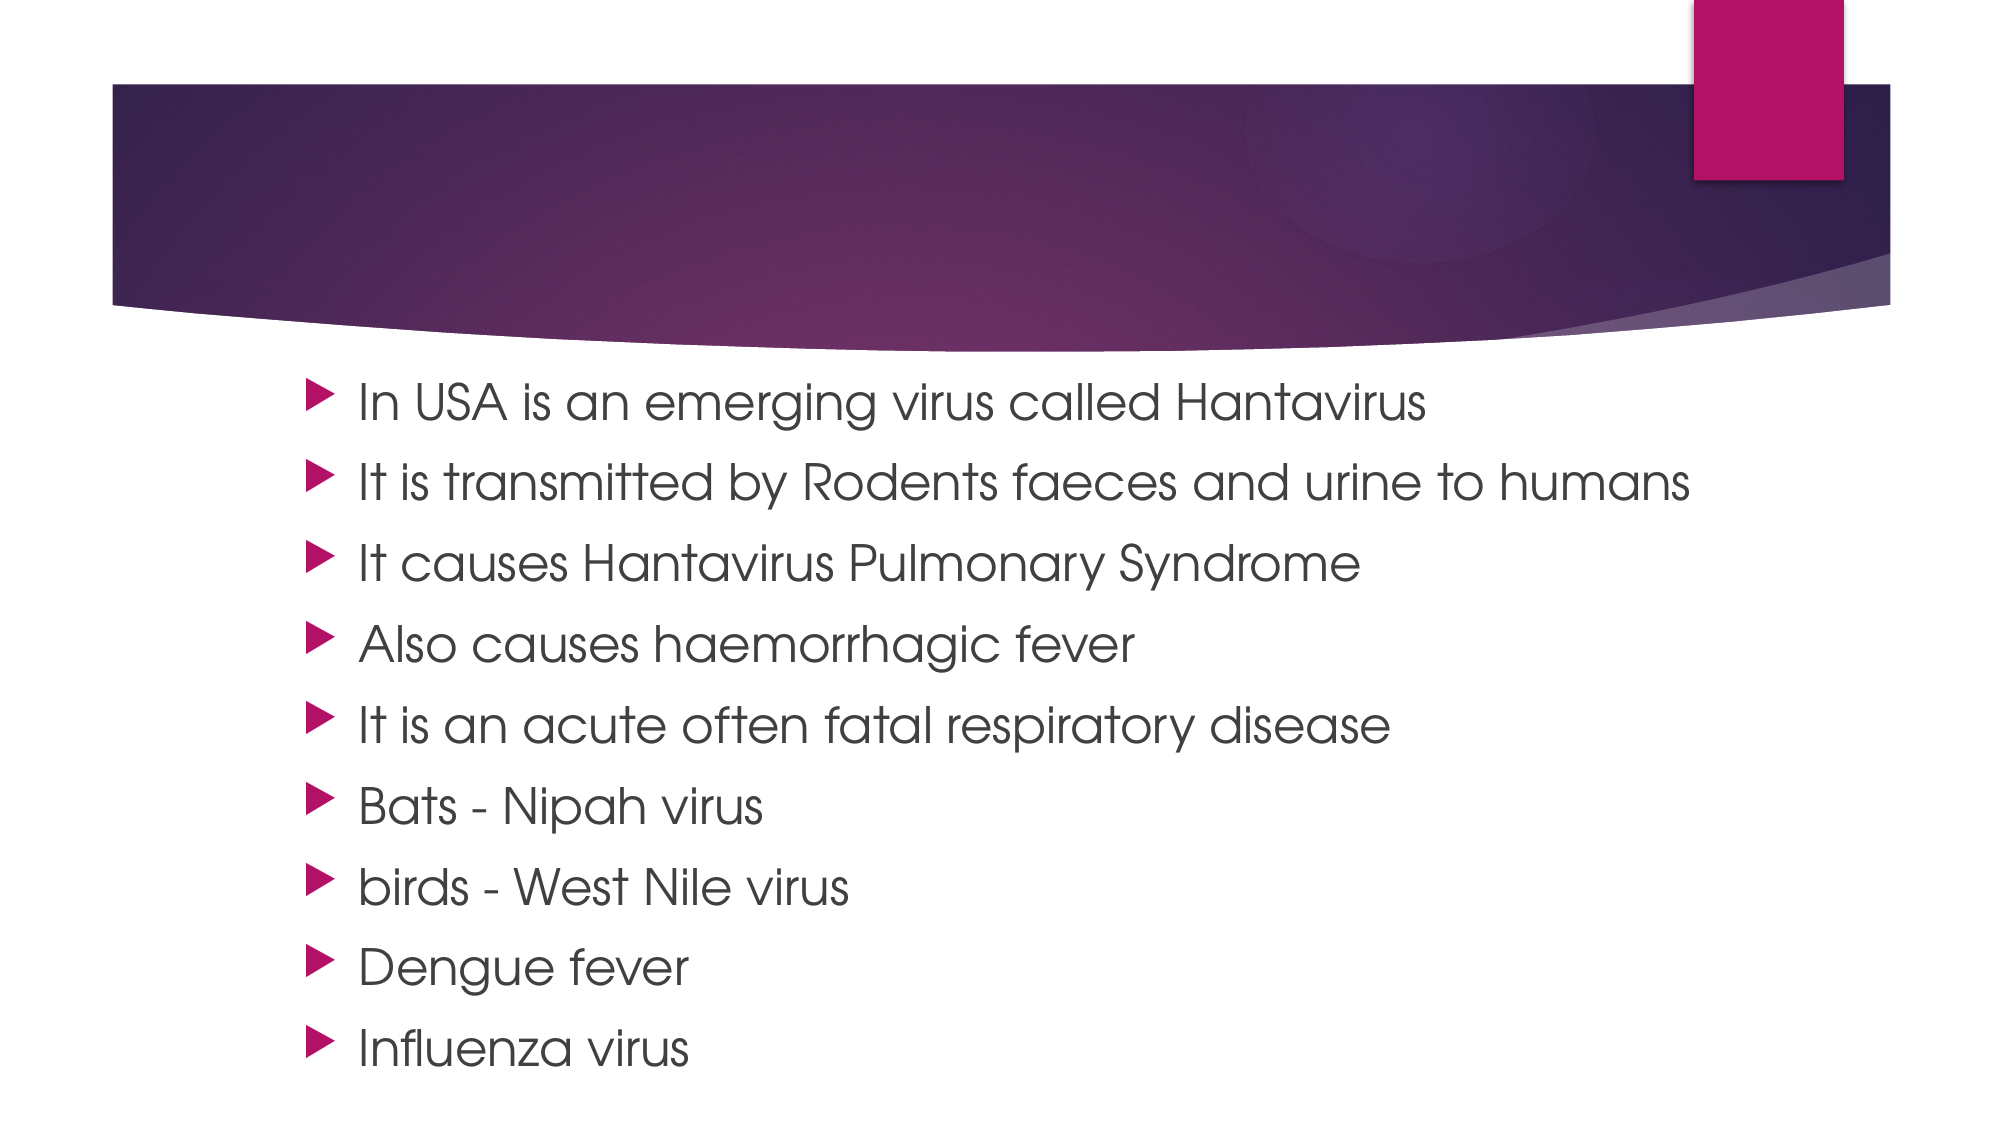

In USA is an emerging virus called Hantavirus
It is transmitted by Rodents faeces and urine to humans
It causes Hantavirus Pulmonary Syndrome
Also causes haemorrhagic fever
It is an acute often fatal respiratory disease
Bats - Nipah virus
birds - West Nile virus
Dengue fever
Influenza virus